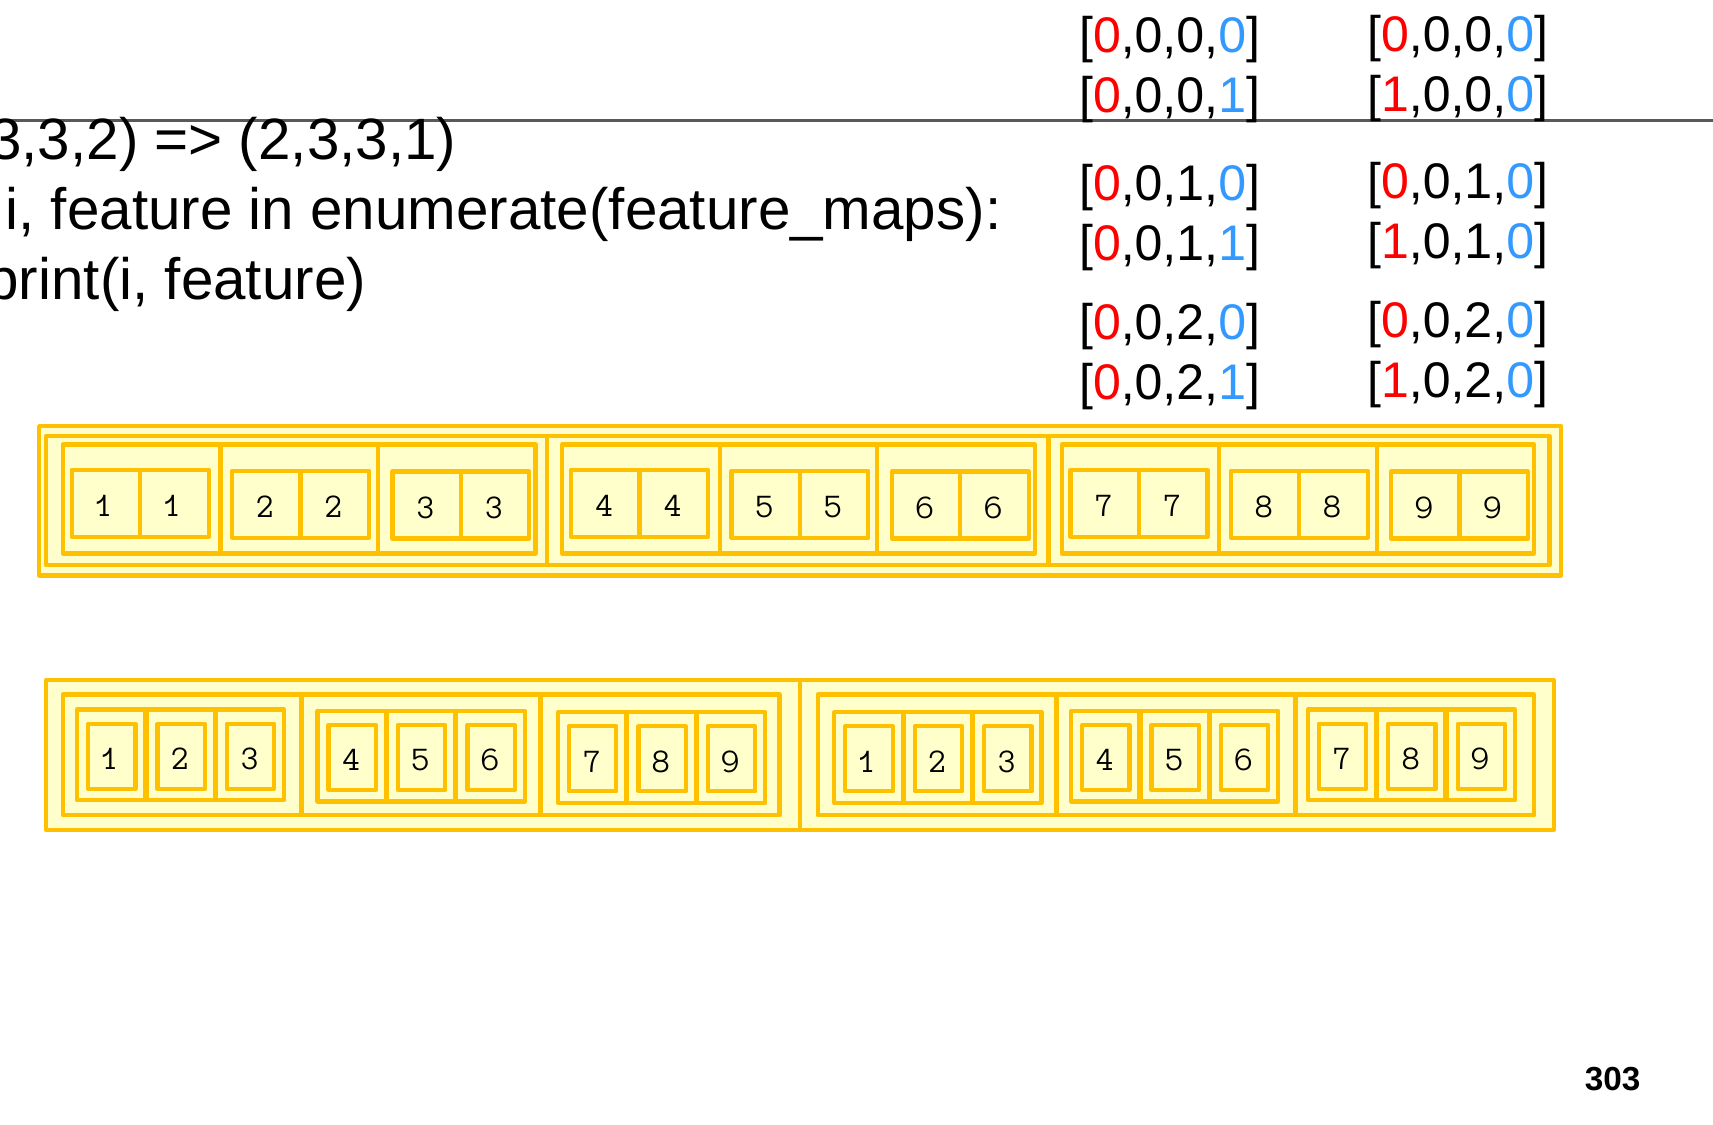

[0,0,0,0]
[1,0,0,0]
[0,0,0,0]
[0,0,0,1]

(1,3,3,2) => (2,3,3,1)
for i, feature in enumerate(feature_maps):
    print(i, feature)
[0,0,1,0]
[1,0,1,0]
[0,0,1,0]
[0,0,1,1]
[0,0,2,0]
[1,0,2,0]
[0,0,2,0]
[0,0,2,1]

1
1
4
4
7
7
2
2
5
5
8
8
3
3
6
6
9
9

1
2
3

7
8
9

4
5
6

4
5
6

7
8
9

1
2
3